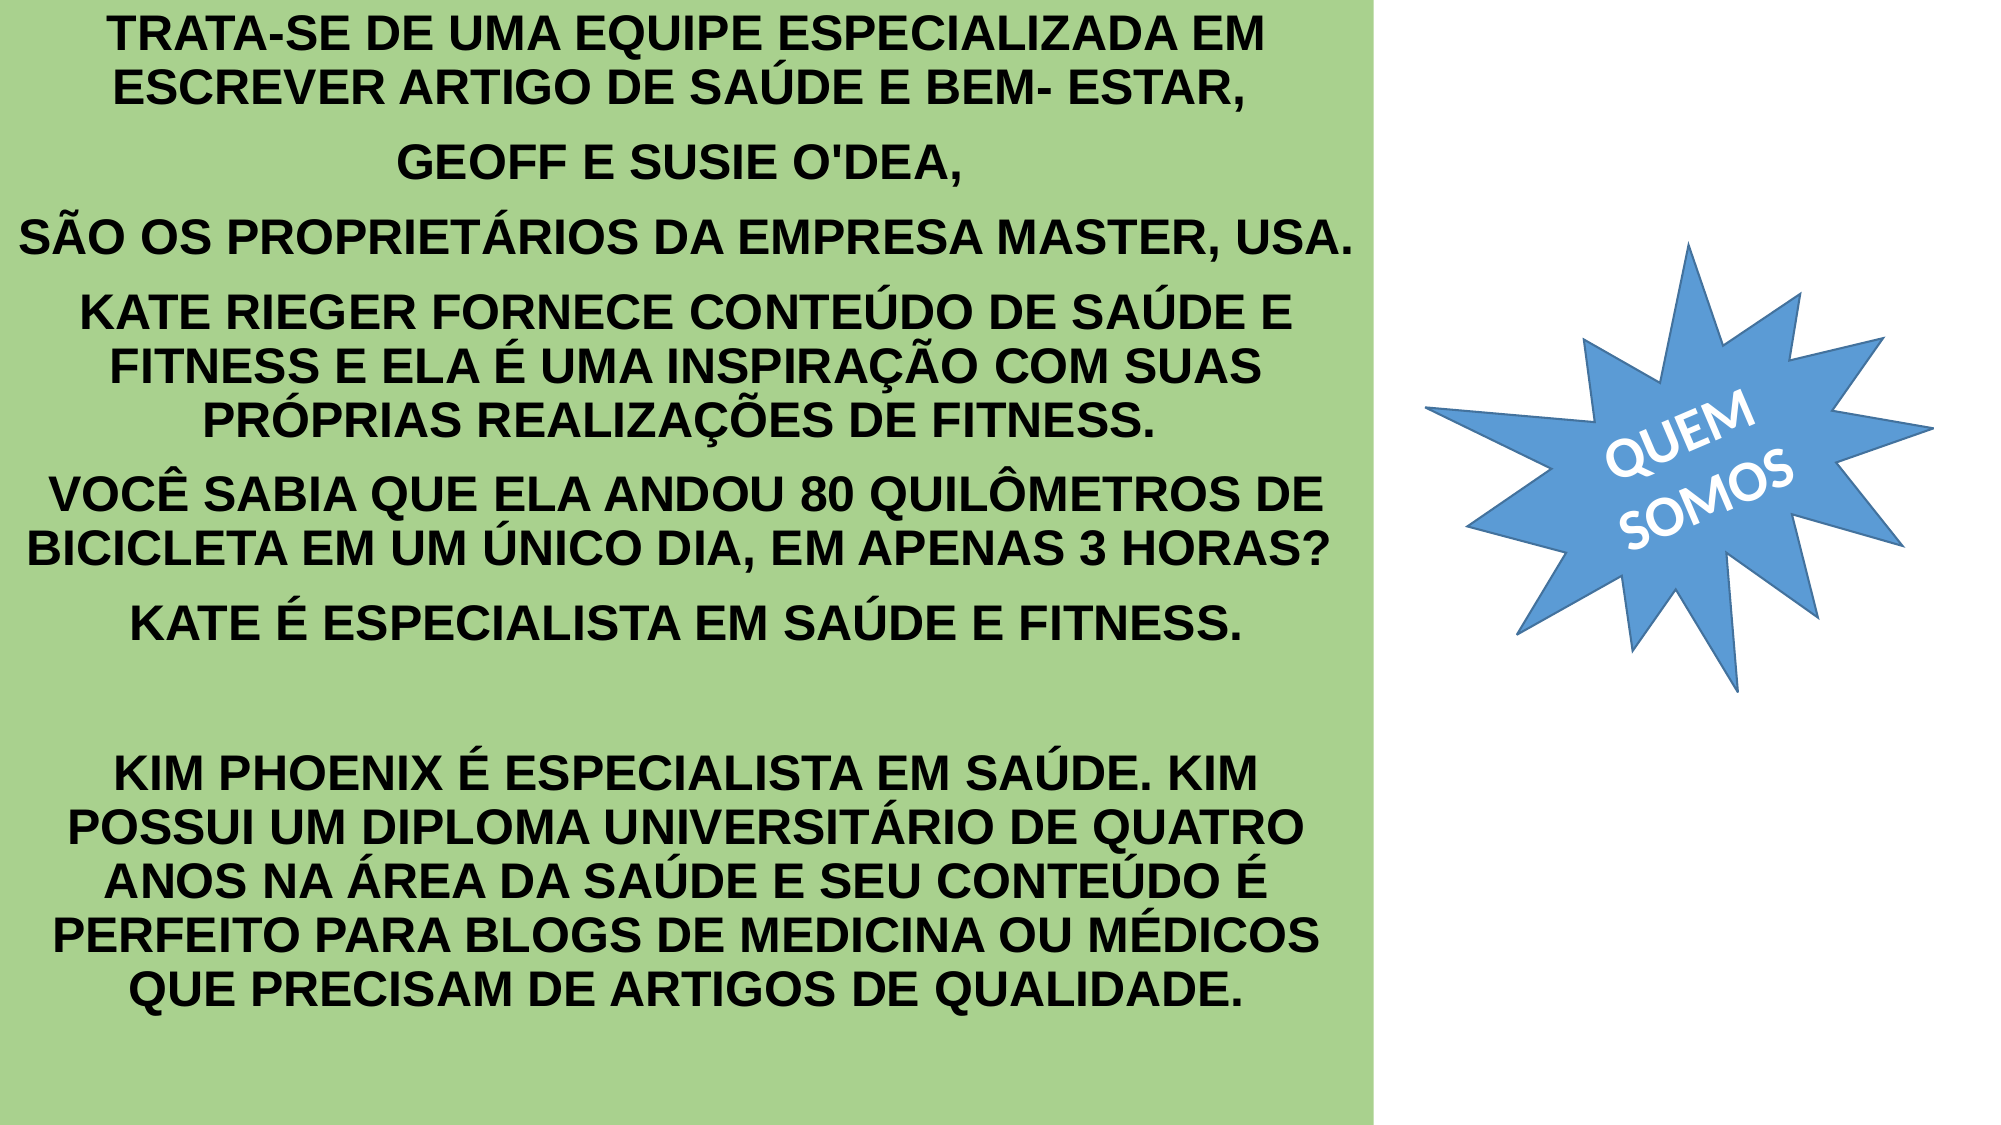

TRATA-SE DE UMA EQUIPE ESPECIALIZADA EM ESCREVER ARTIGO DE SAÚDE E BEM- ESTAR,
GEOFF E SUSIE O'DEA,
SÃO OS PROPRIETÁRIOS DA EMPRESA MASTER, USA.
KATE RIEGER FORNECE CONTEÚDO DE SAÚDE E FITNESS E ELA É UMA INSPIRAÇÃO COM SUAS PRÓPRIAS REALIZAÇÕES DE FITNESS.
VOCÊ SABIA QUE ELA ANDOU 80 QUILÔMETROS DE BICICLETA EM UM ÚNICO DIA, EM APENAS 3 HORAS?
KATE É ESPECIALISTA EM SAÚDE E FITNESS.

KIM PHOENIX É ESPECIALISTA EM SAÚDE. KIM POSSUI UM DIPLOMA UNIVERSITÁRIO DE QUATRO ANOS NA ÁREA DA SAÚDE E SEU CONTEÚDO É PERFEITO PARA BLOGS DE MEDICINA OU MÉDICOS QUE PRECISAM DE ARTIGOS ​​DE QUALIDADE.

QUEM
SOMOS